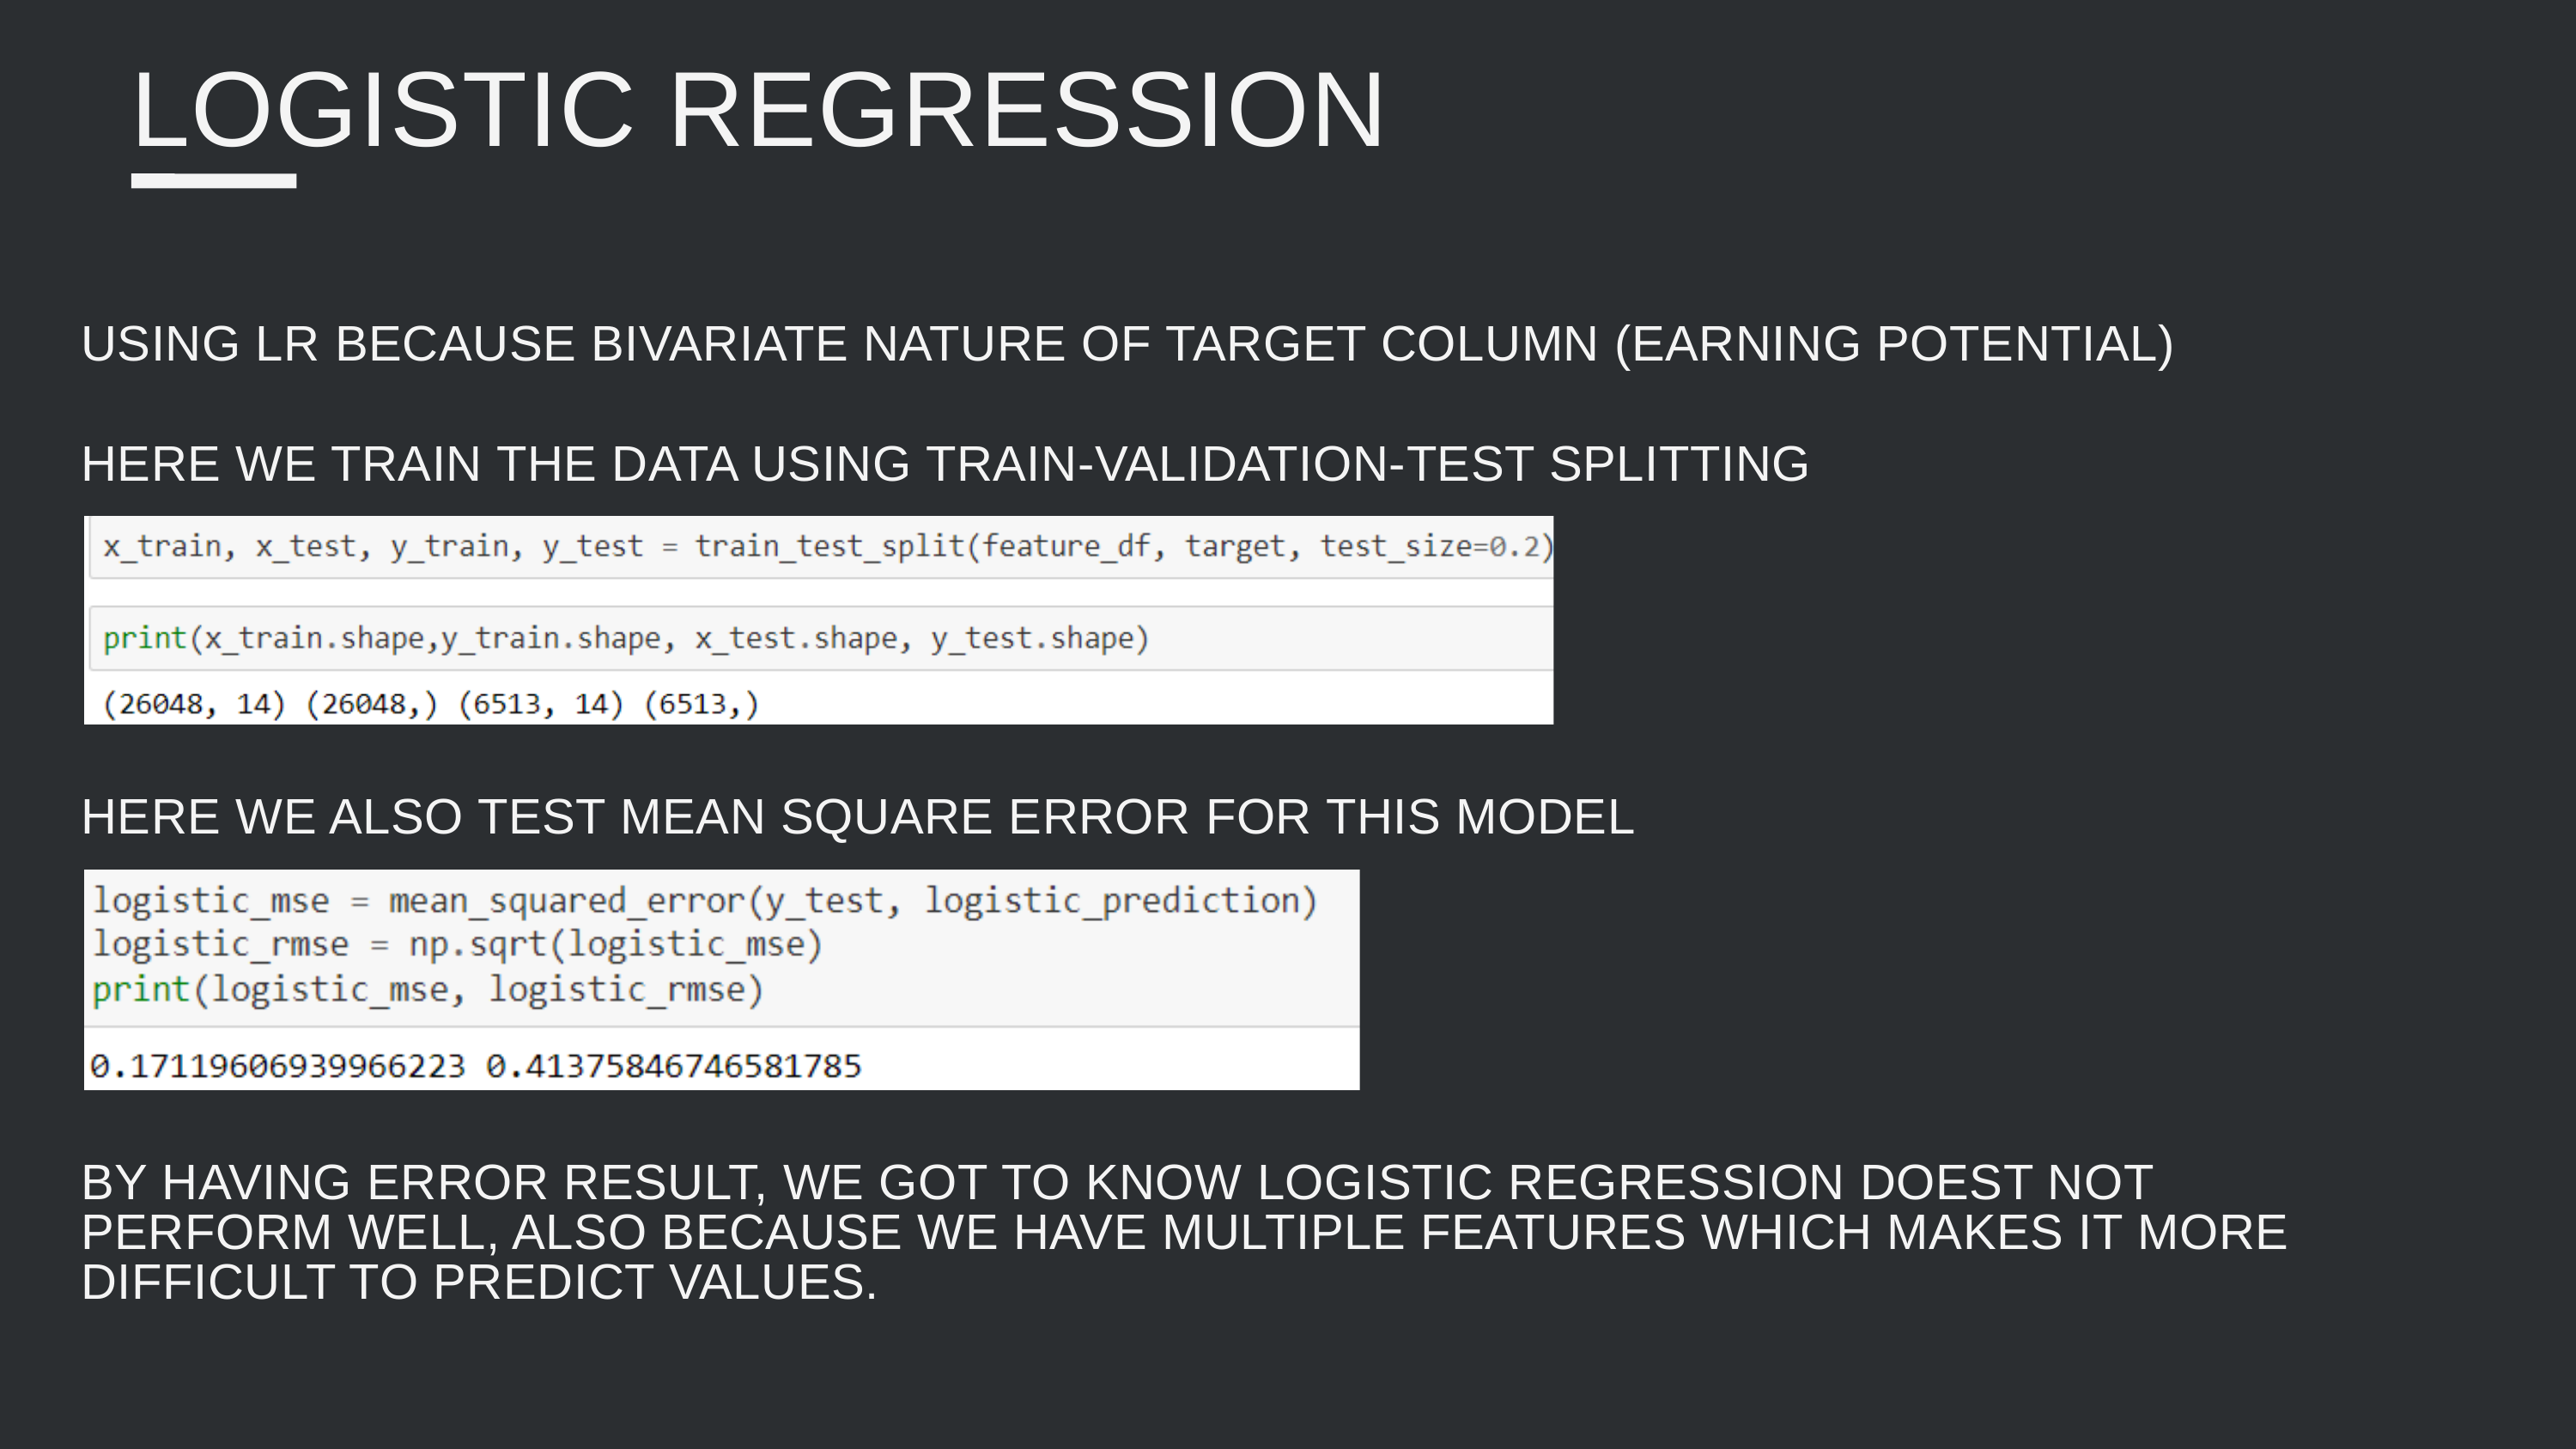

LOGISTIC REGRESSION

USING LR BECAUSE BIVARIATE NATURE OF TARGET COLUMN (EARNING POTENTIAL)
HERE WE TRAIN THE DATA USING TRAIN-VALIDATION-TEST SPLITTING

HERE WE ALSO TEST MEAN SQUARE ERROR FOR THIS MODEL

BY HAVING ERROR RESULT, WE GOT TO KNOW LOGISTIC REGRESSION DOEST NOT PERFORM WELL, ALSO BECAUSE WE HAVE MULTIPLE FEATURES WHICH MAKES IT MORE DIFFICULT TO PREDICT VALUES.